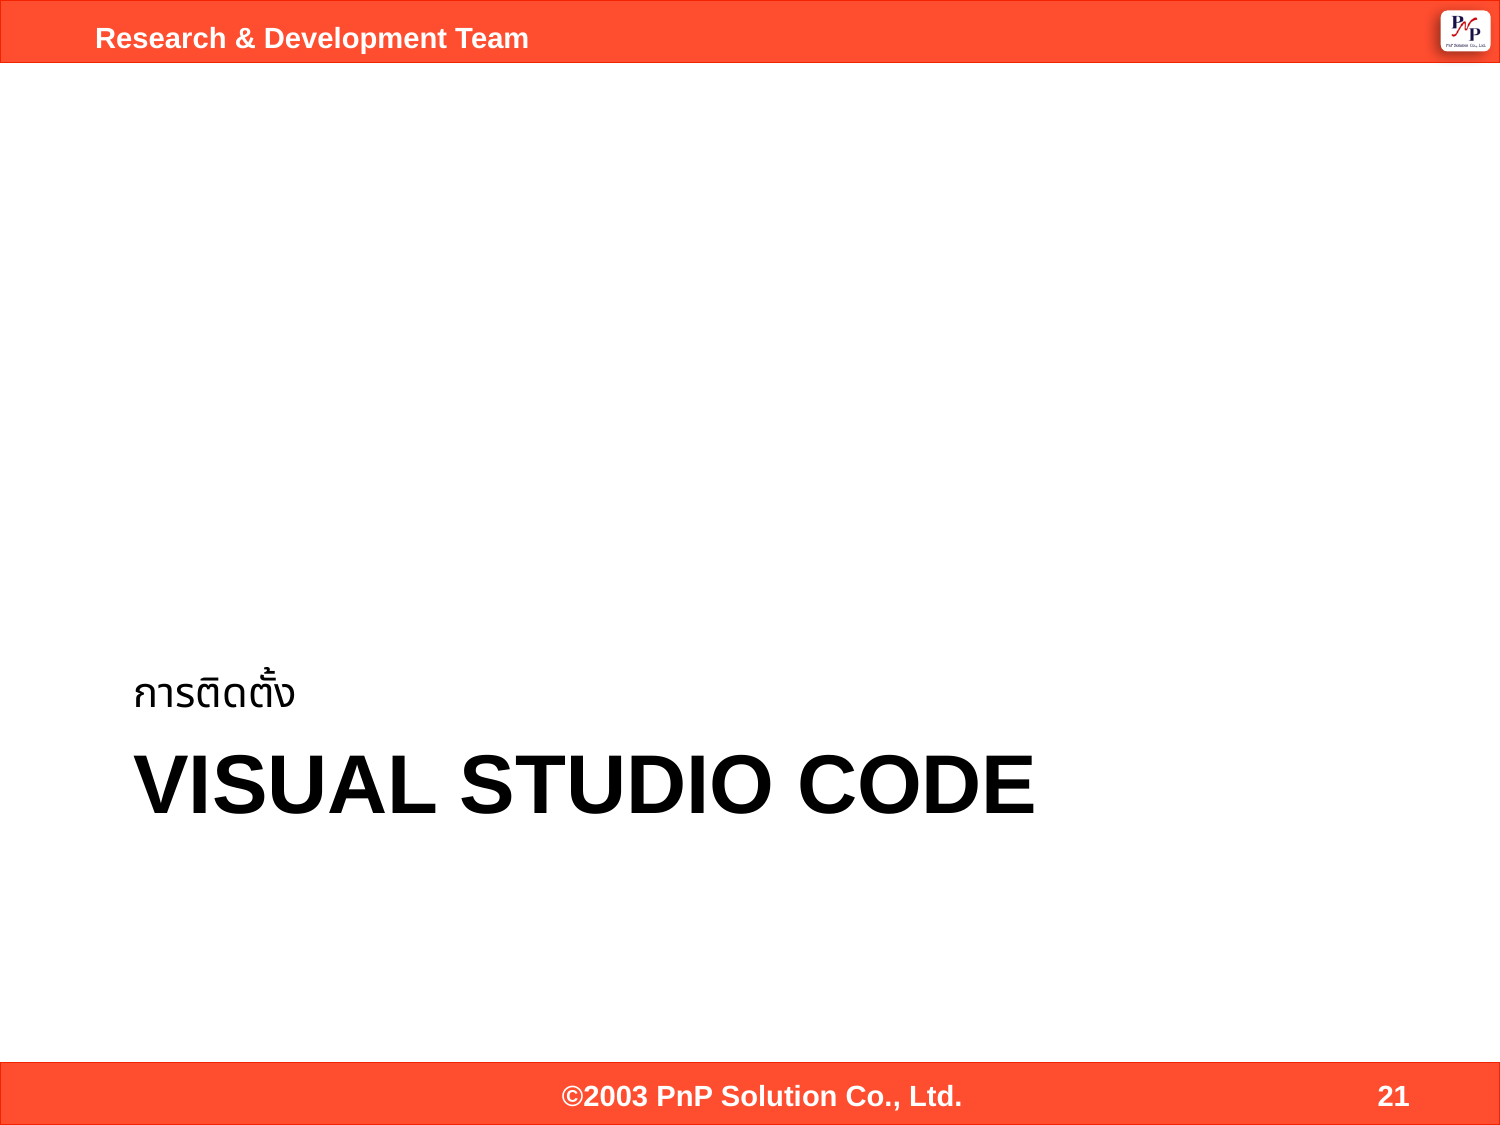

การติดตั้ง
# Visual studio code

©2003 PnP Solution Co., Ltd.
21